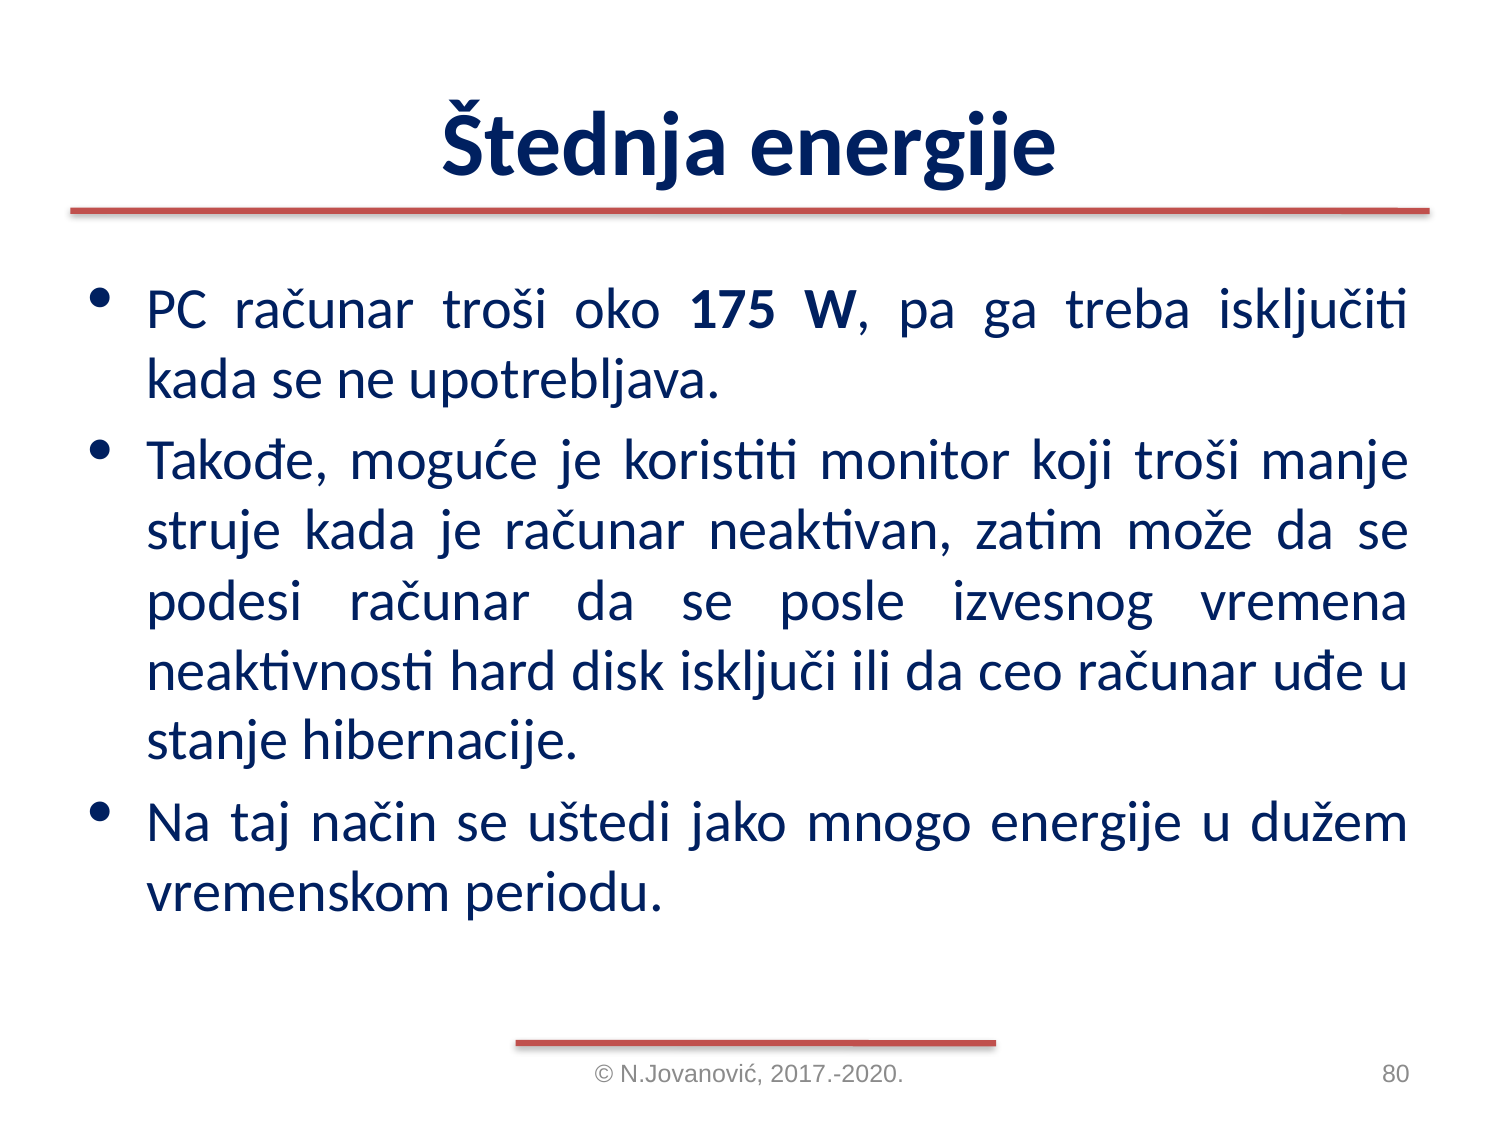

# Štednja energije
PC računar troši oko 175 W, pa ga treba isključiti kada se ne upotrebljava.
Takođe, moguće je koristiti monitor koji troši manje struje kada je računar neaktivan, zatim može da se podesi računar da se posle izvesnog vremena neaktivnosti hard disk isključi ili da ceo računar uđe u stanje hibernacije.
Na taj način se uštedi jako mnogo energije u dužem vremenskom periodu.

© N.Jovanović, 2017.-2020.
80